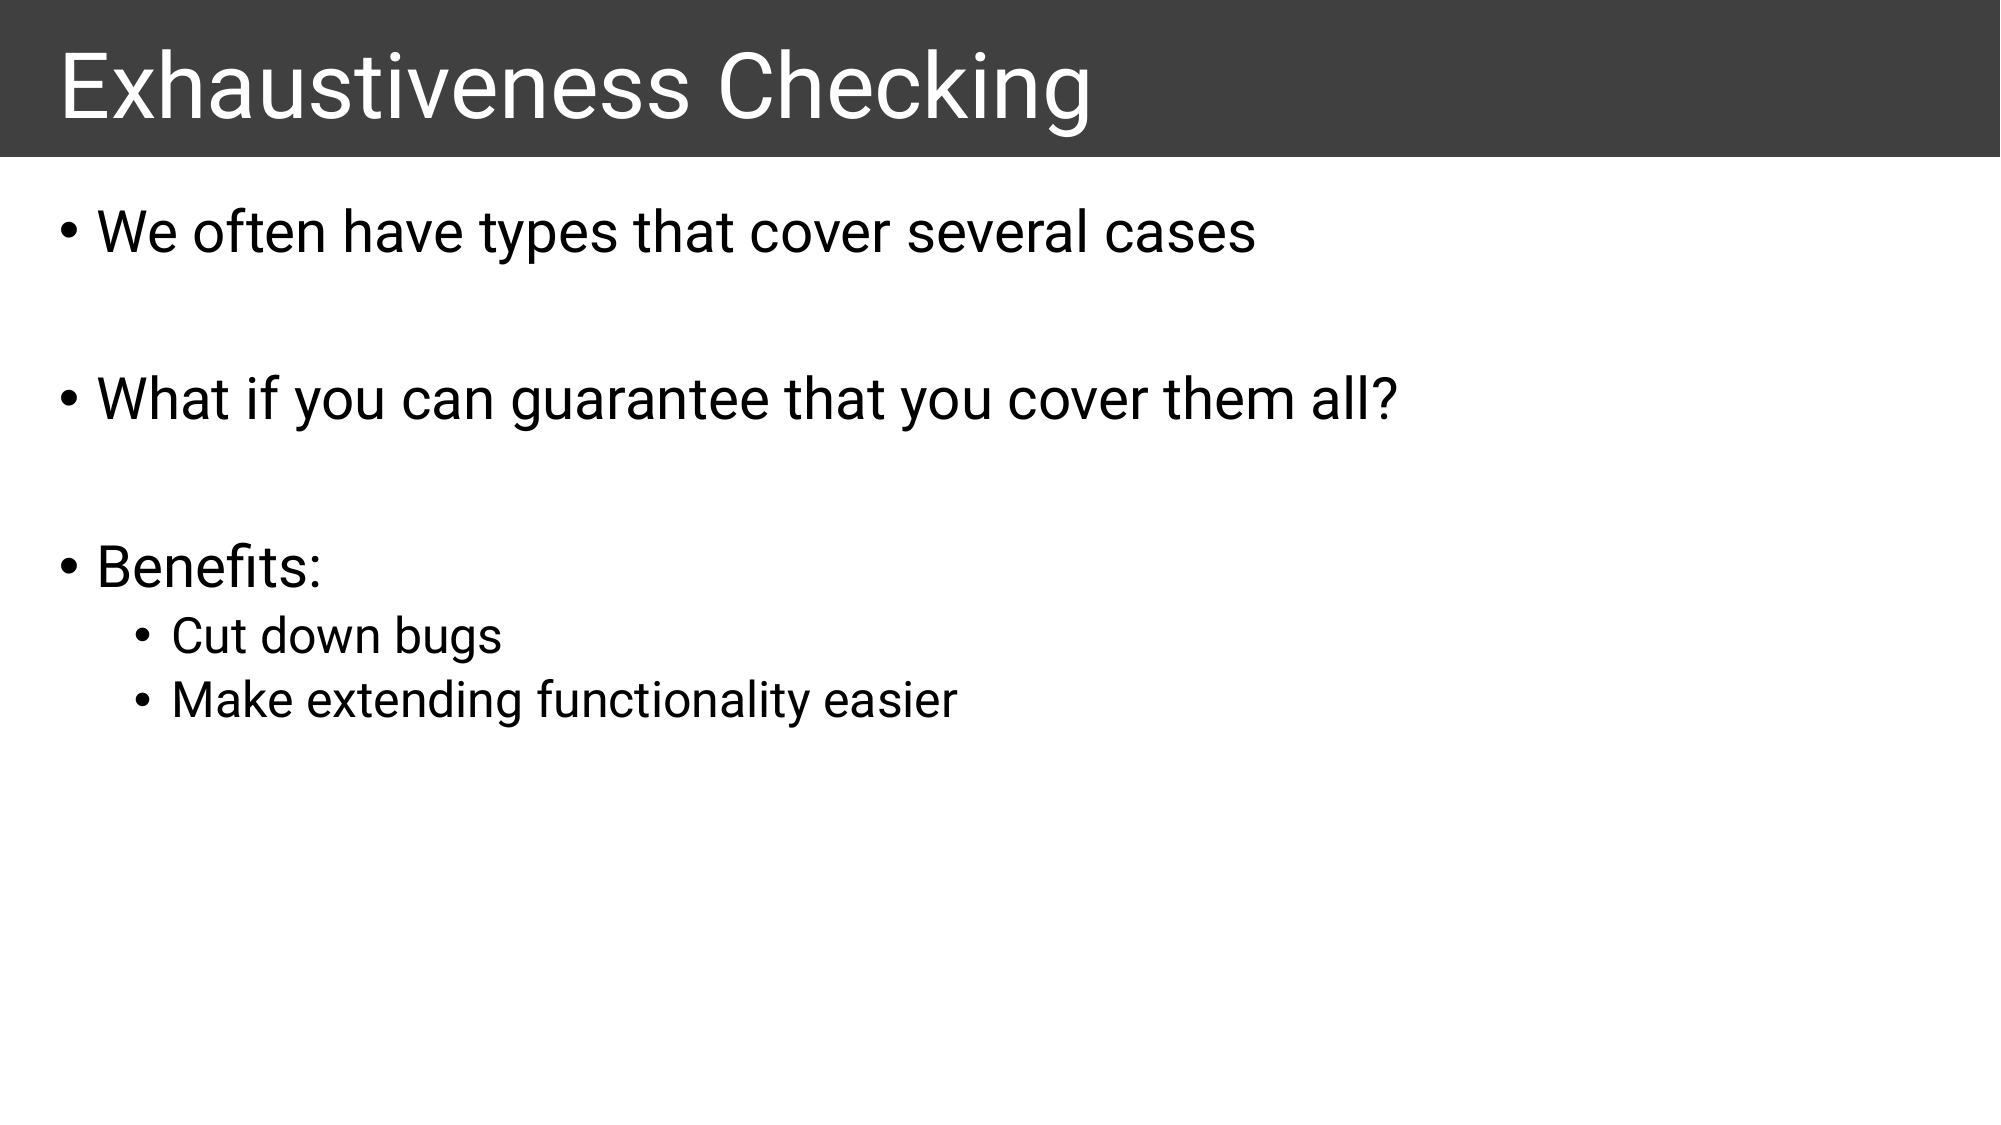

# Exhaustiveness Checking
We often have types that cover several cases

What if you can guarantee that you cover them all?

Benefits:
Cut down bugs
Make extending functionality easier